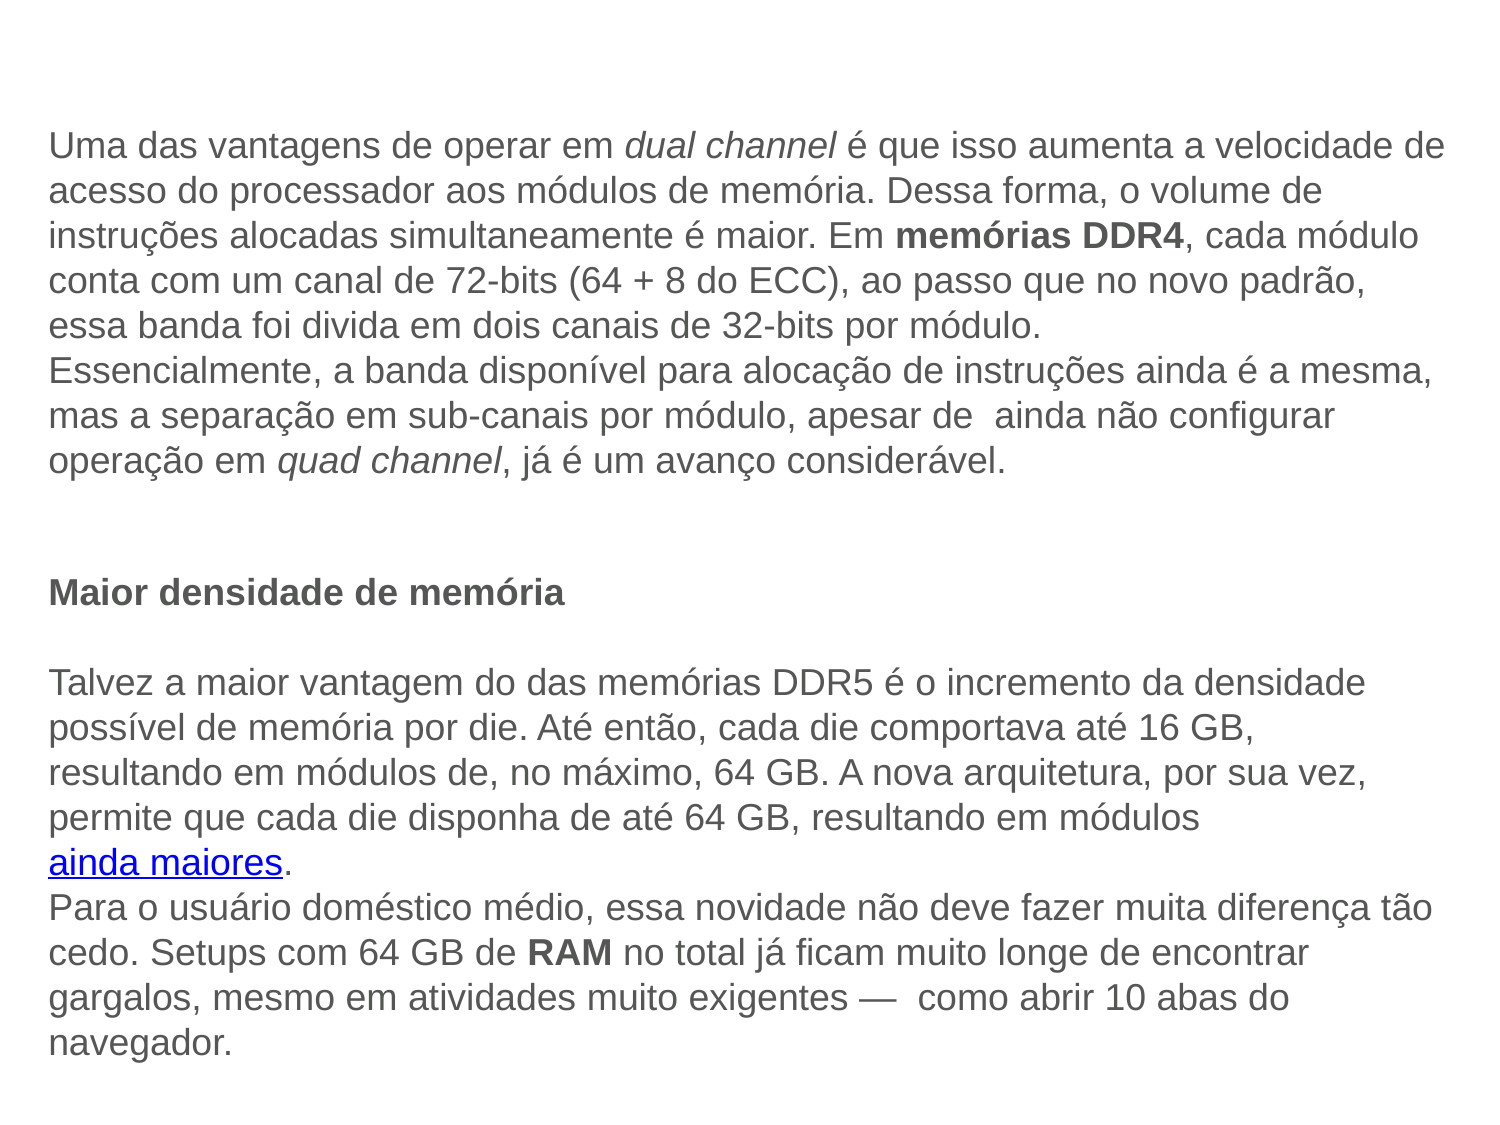

Uma das vantagens de operar em dual channel é que isso aumenta a velocidade de acesso do processador aos módulos de memória. Dessa forma, o volume de instruções alocadas simultaneamente é maior. Em memórias DDR4, cada módulo conta com um canal de 72-bits (64 + 8 do ECC), ao passo que no novo padrão, essa banda foi divida em dois canais de 32-bits por módulo.
Essencialmente, a banda disponível para alocação de instruções ainda é a mesma, mas a separação em sub-canais por módulo, apesar de  ainda não configurar operação em quad channel, já é um avanço considerável.
Maior densidade de memória

Talvez a maior vantagem do das memórias DDR5 é o incremento da densidade possível de memória por die. Até então, cada die comportava até 16 GB, resultando em módulos de, no máximo, 64 GB. A nova arquitetura, por sua vez, permite que cada die disponha de até 64 GB, resultando em módulos ainda maiores.
Para o usuário doméstico médio, essa novidade não deve fazer muita diferença tão cedo. Setups com 64 GB de RAM no total já ficam muito longe de encontrar gargalos, mesmo em atividades muito exigentes —  como abrir 10 abas do navegador.